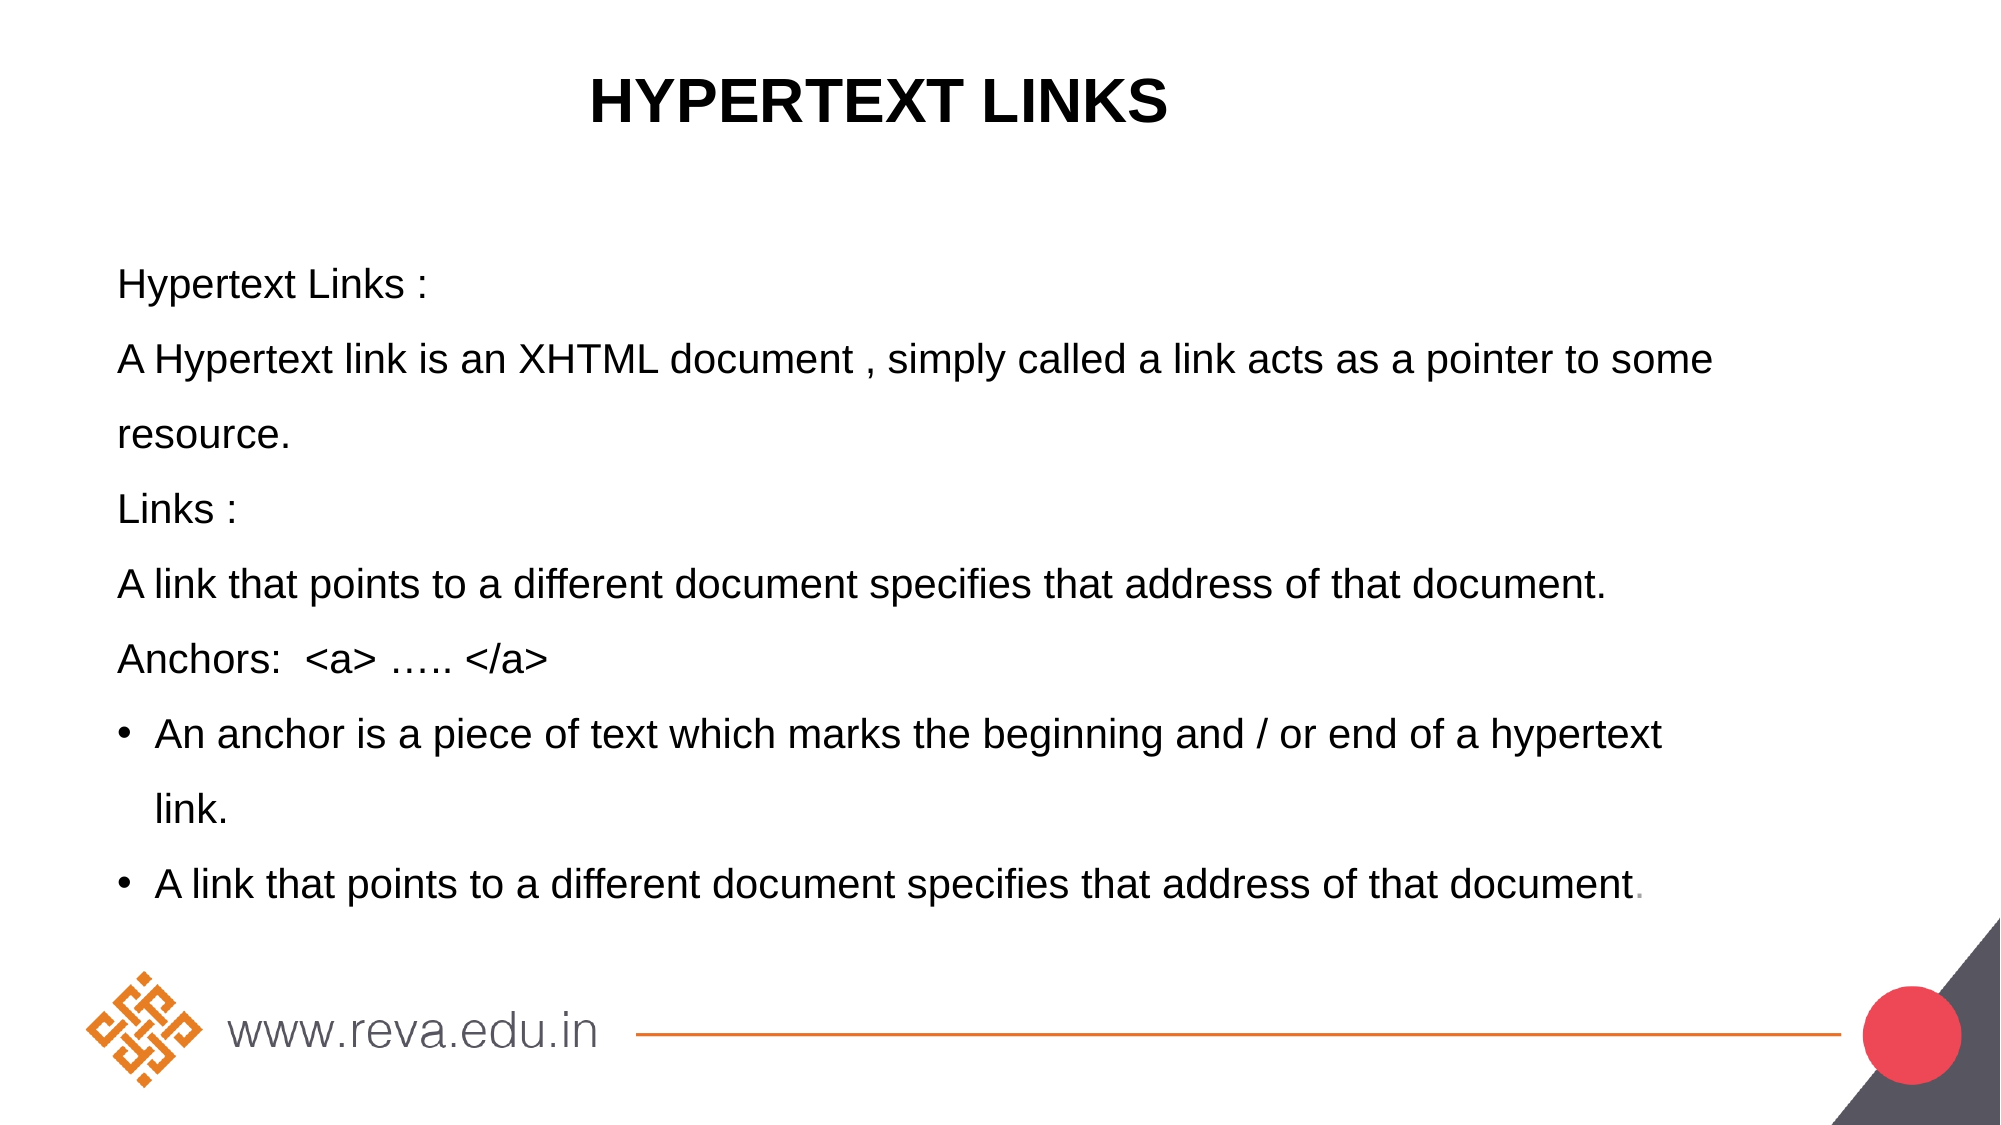

# Hypertext Links
Hypertext Links :
A Hypertext link is an XHTML document , simply called a link acts as a pointer to some resource.
Links :
A link that points to a different document specifies that address of that document.
Anchors:  <a> ….. </a>
An anchor is a piece of text which marks the beginning and / or end of a hypertext link.
A link that points to a different document specifies that address of that document.